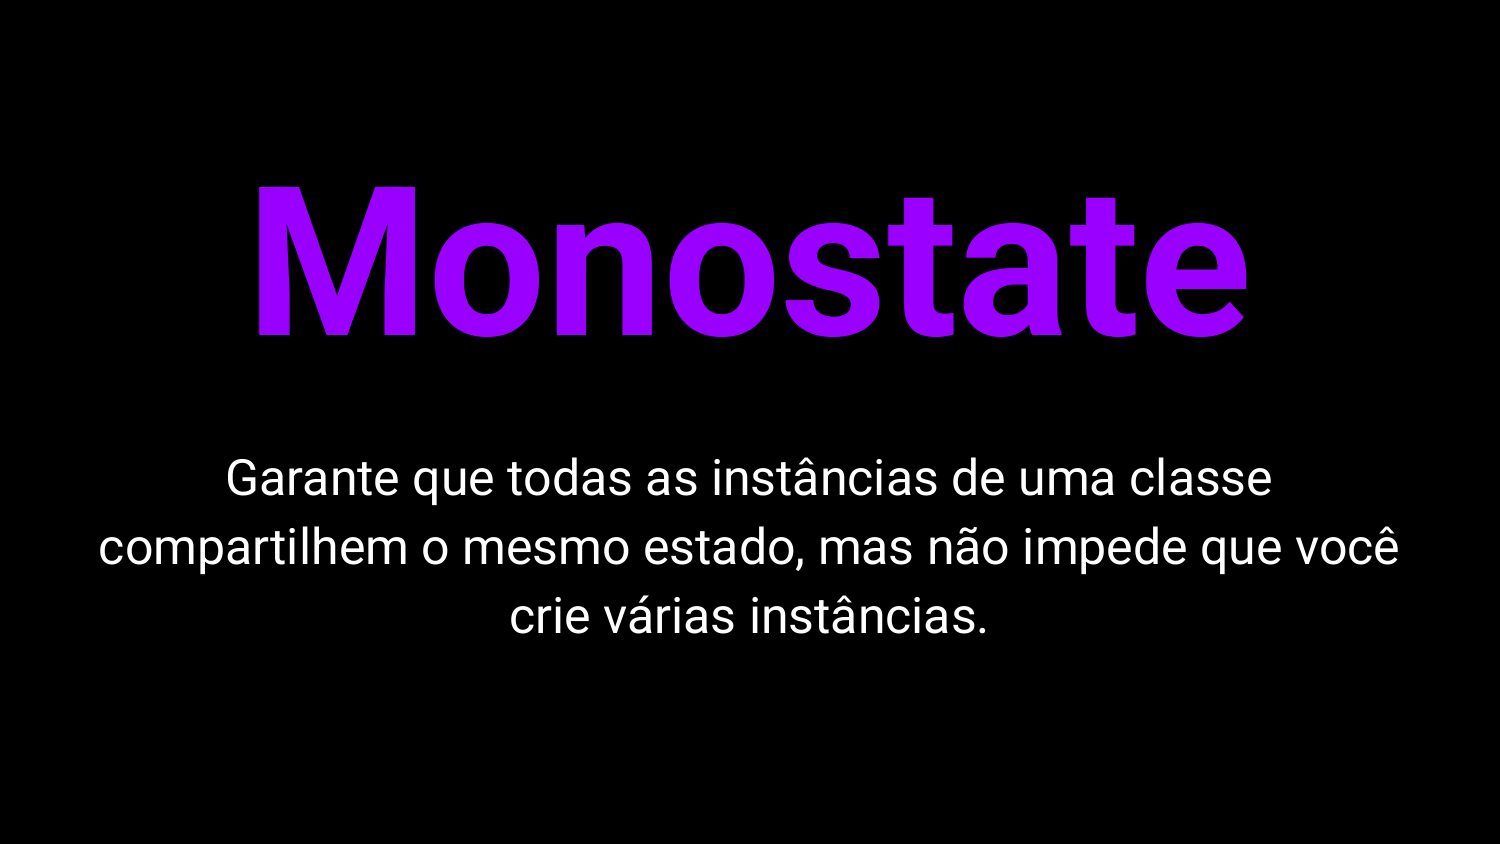

# Monostate
Garante que todas as instâncias de uma classe compartilhem o mesmo estado, mas não impede que você crie várias instâncias.